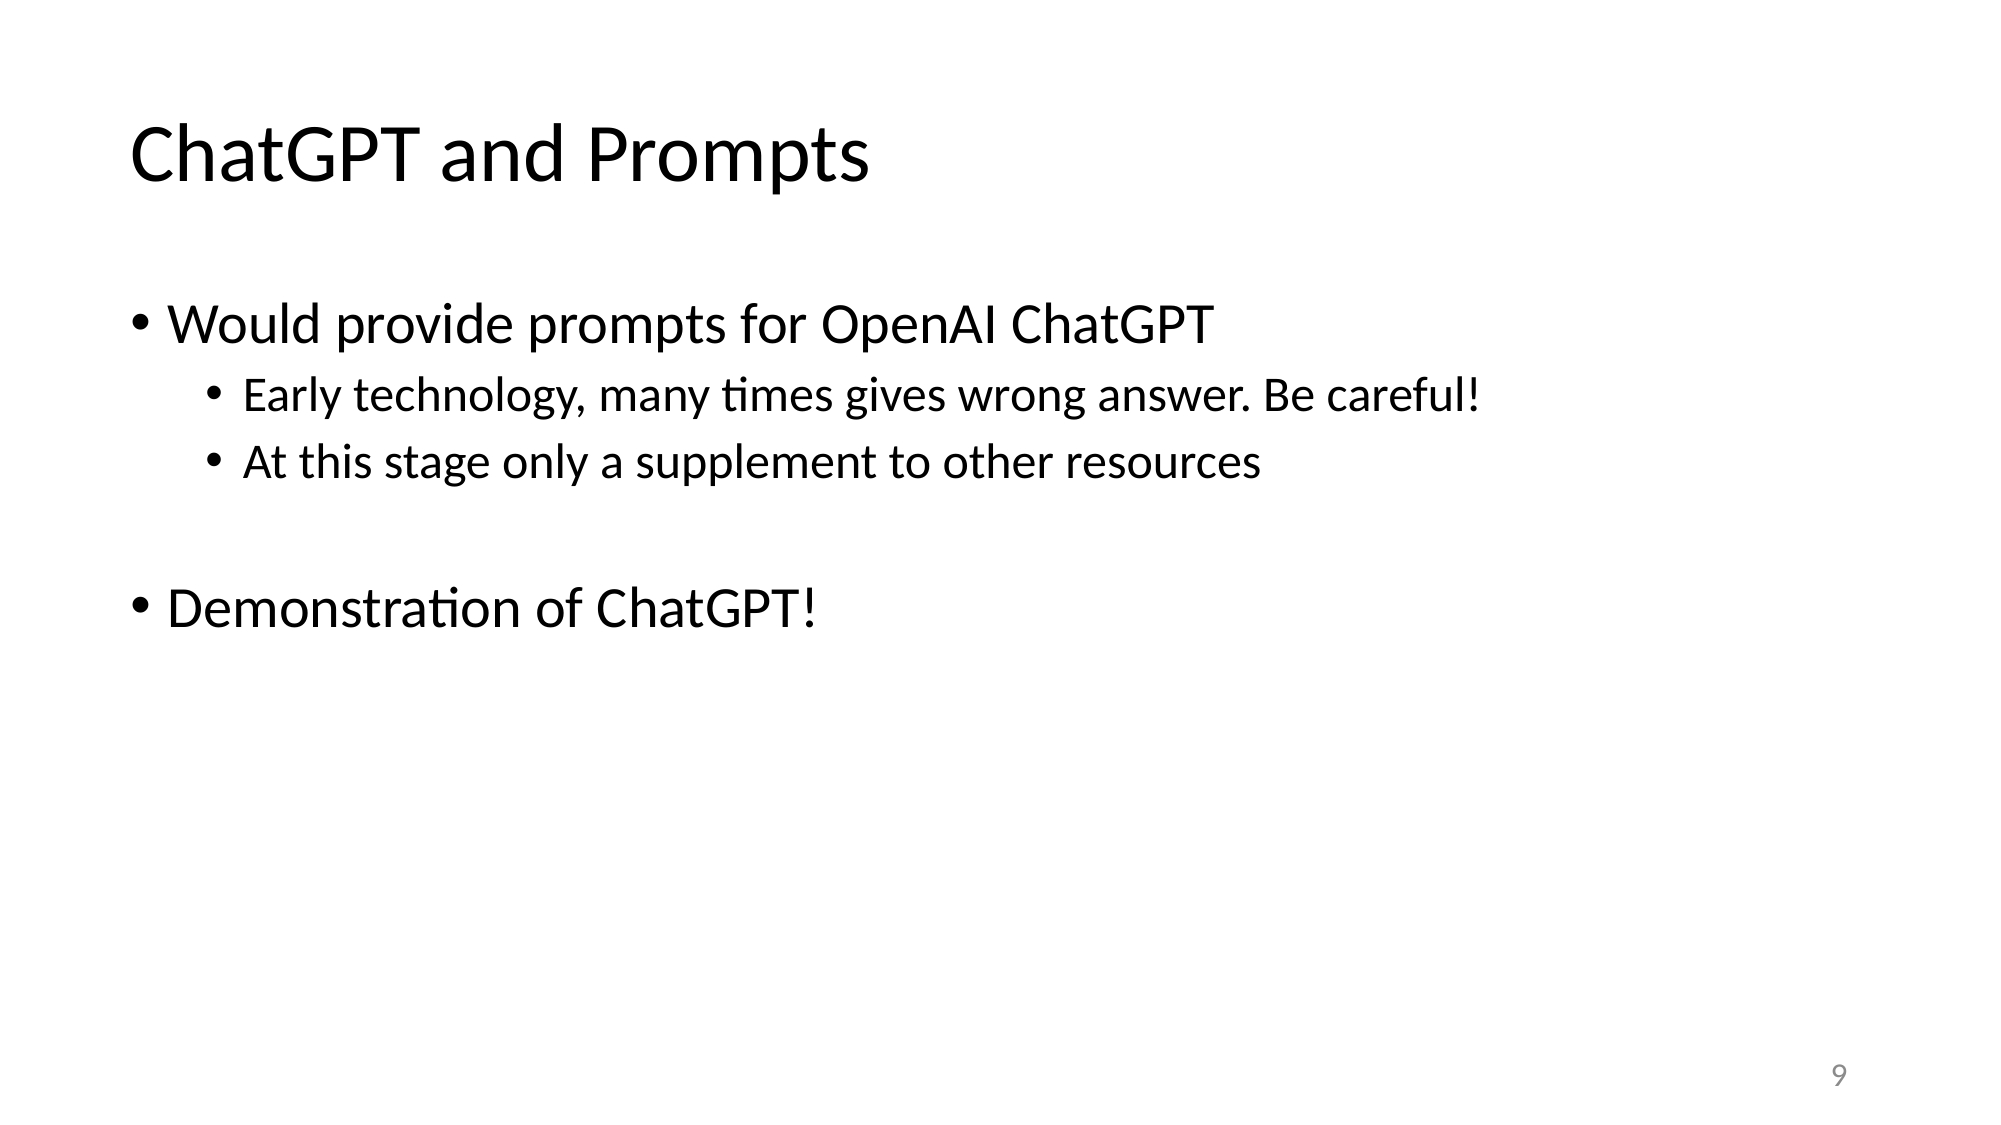

# ChatGPT and Prompts
Would provide prompts for OpenAI ChatGPT
Early technology, many times gives wrong answer. Be careful!
At this stage only a supplement to other resources

Demonstration of ChatGPT!

9